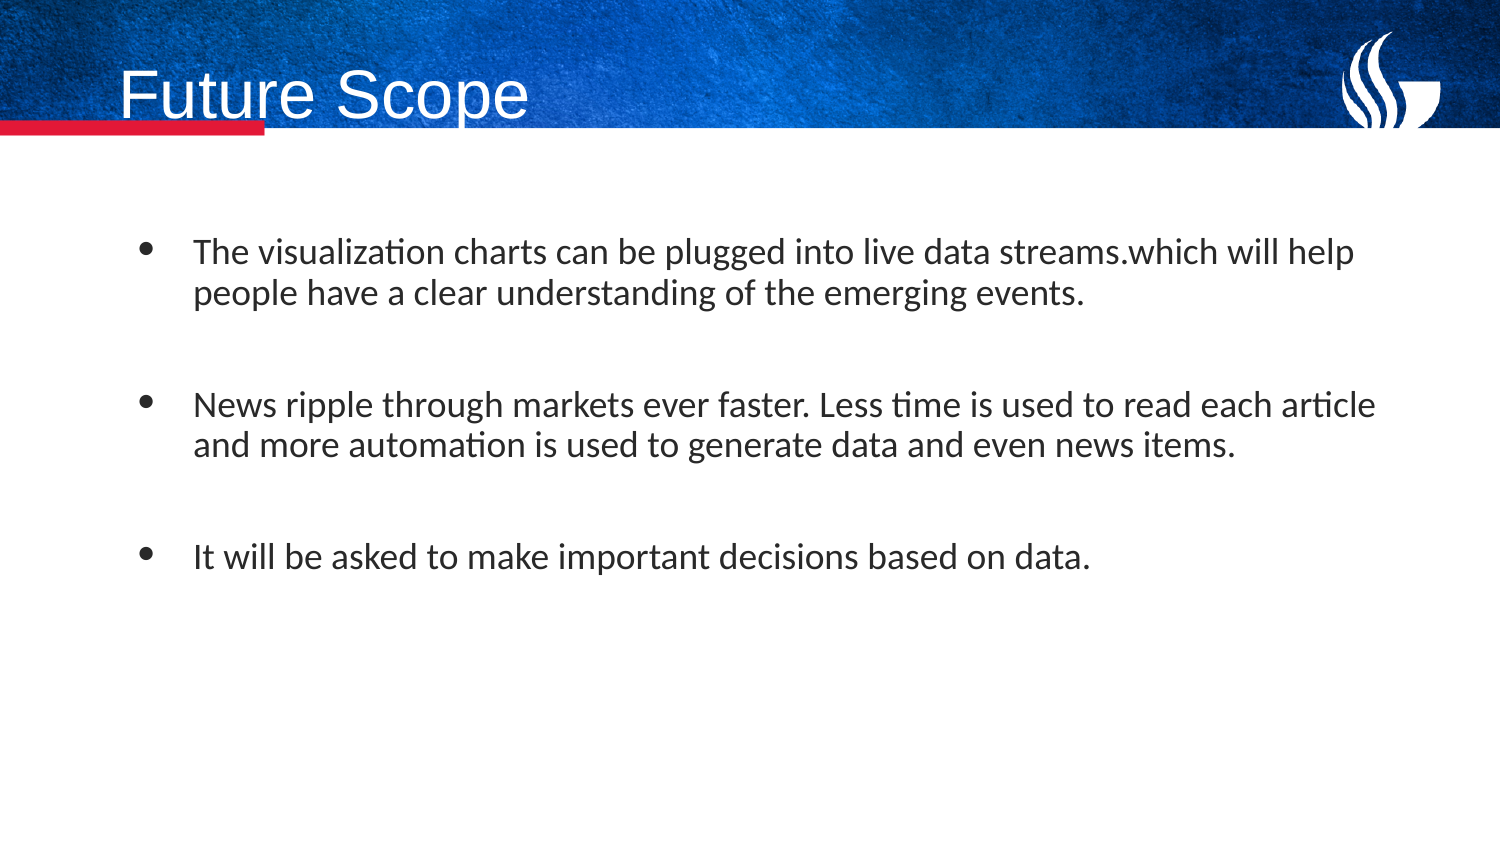

# Future Scope
The visualization charts can be plugged into live data streams.which will help people have a clear understanding of the emerging events.

News ripple through markets ever faster. Less time is used to read each article and more automation is used to generate data and even news items.

It will be asked to make important decisions based on data.